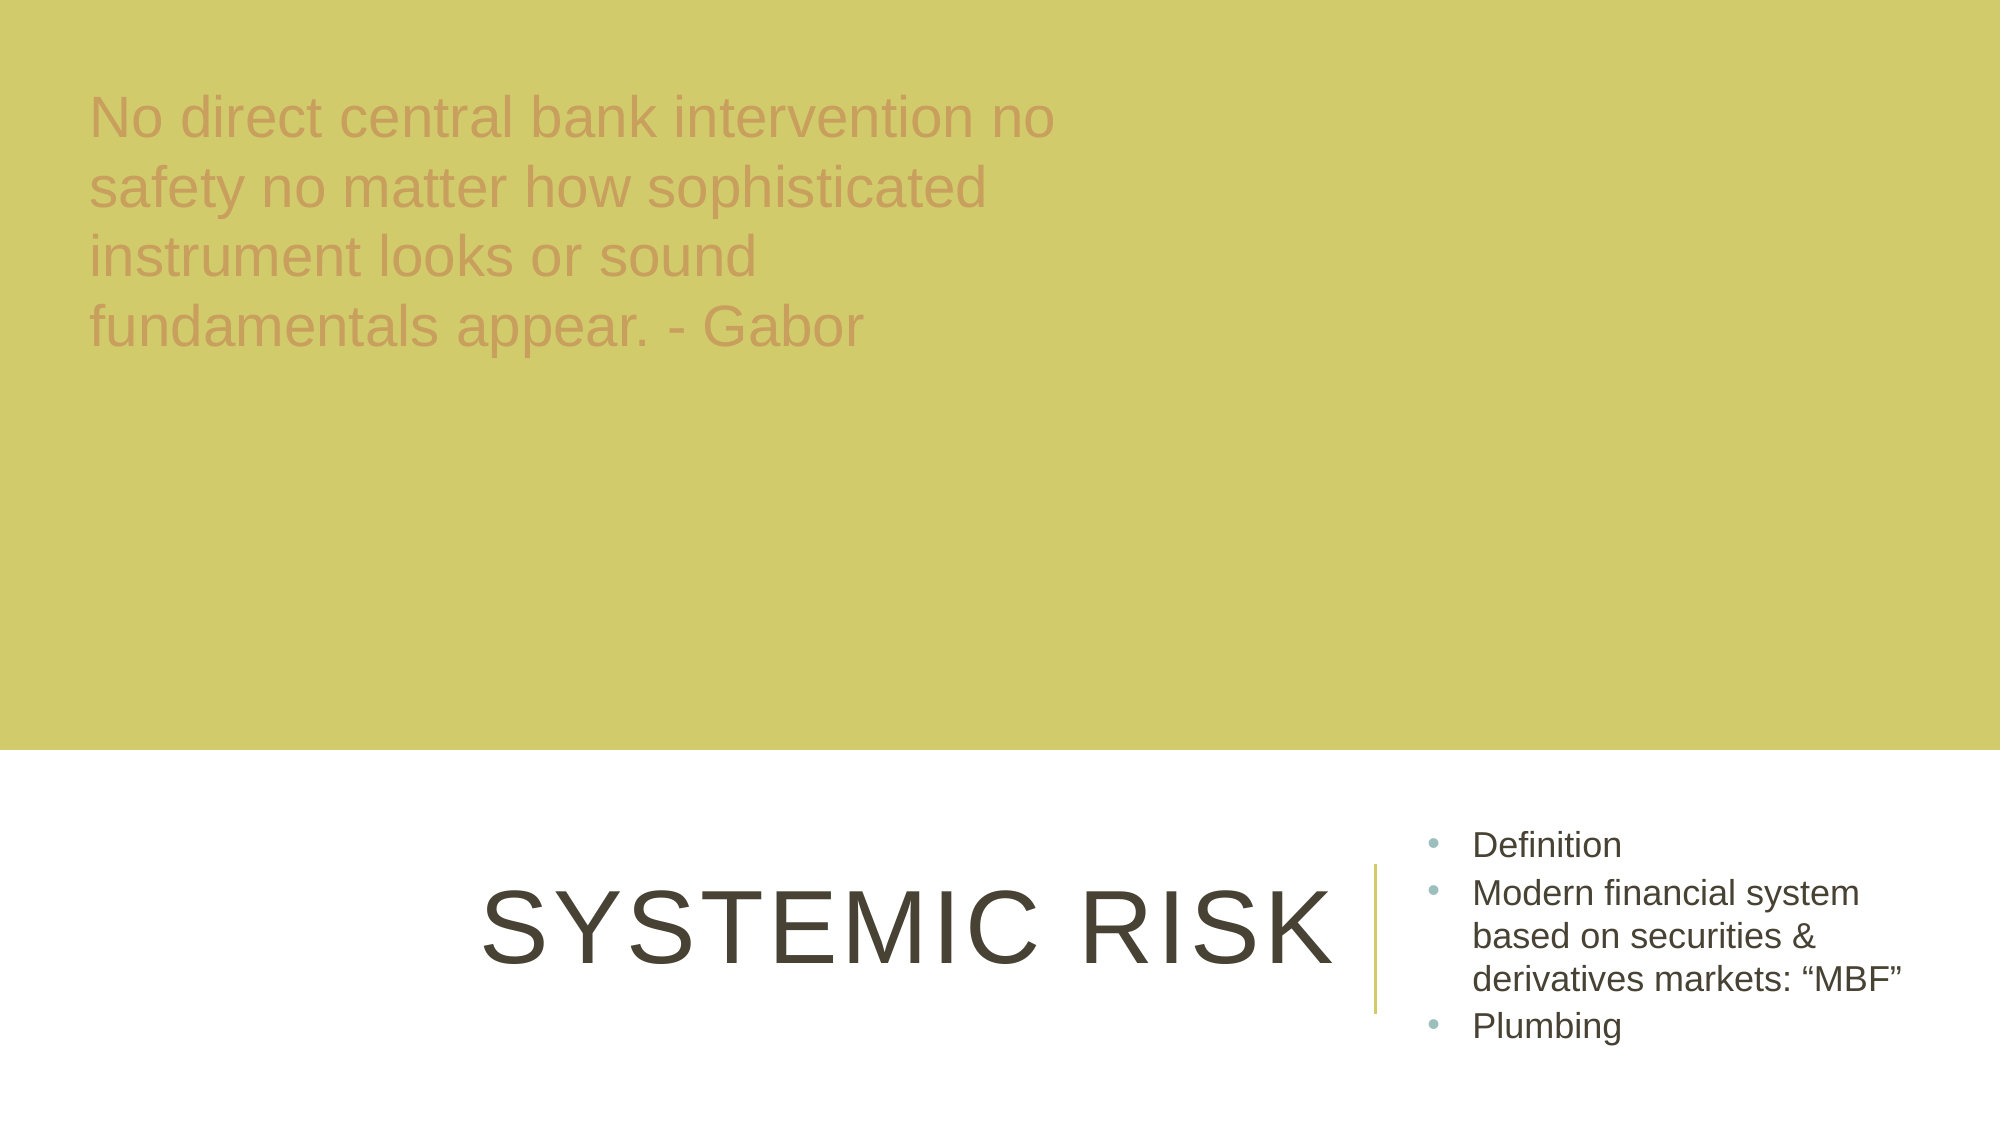

No direct central bank intervention no safety no matter how sophisticated instrument looks or sound fundamentals appear. - Gabor
# Systemic risk
Definition
Modern financial system based on securities & derivatives markets: “MBF”
Plumbing